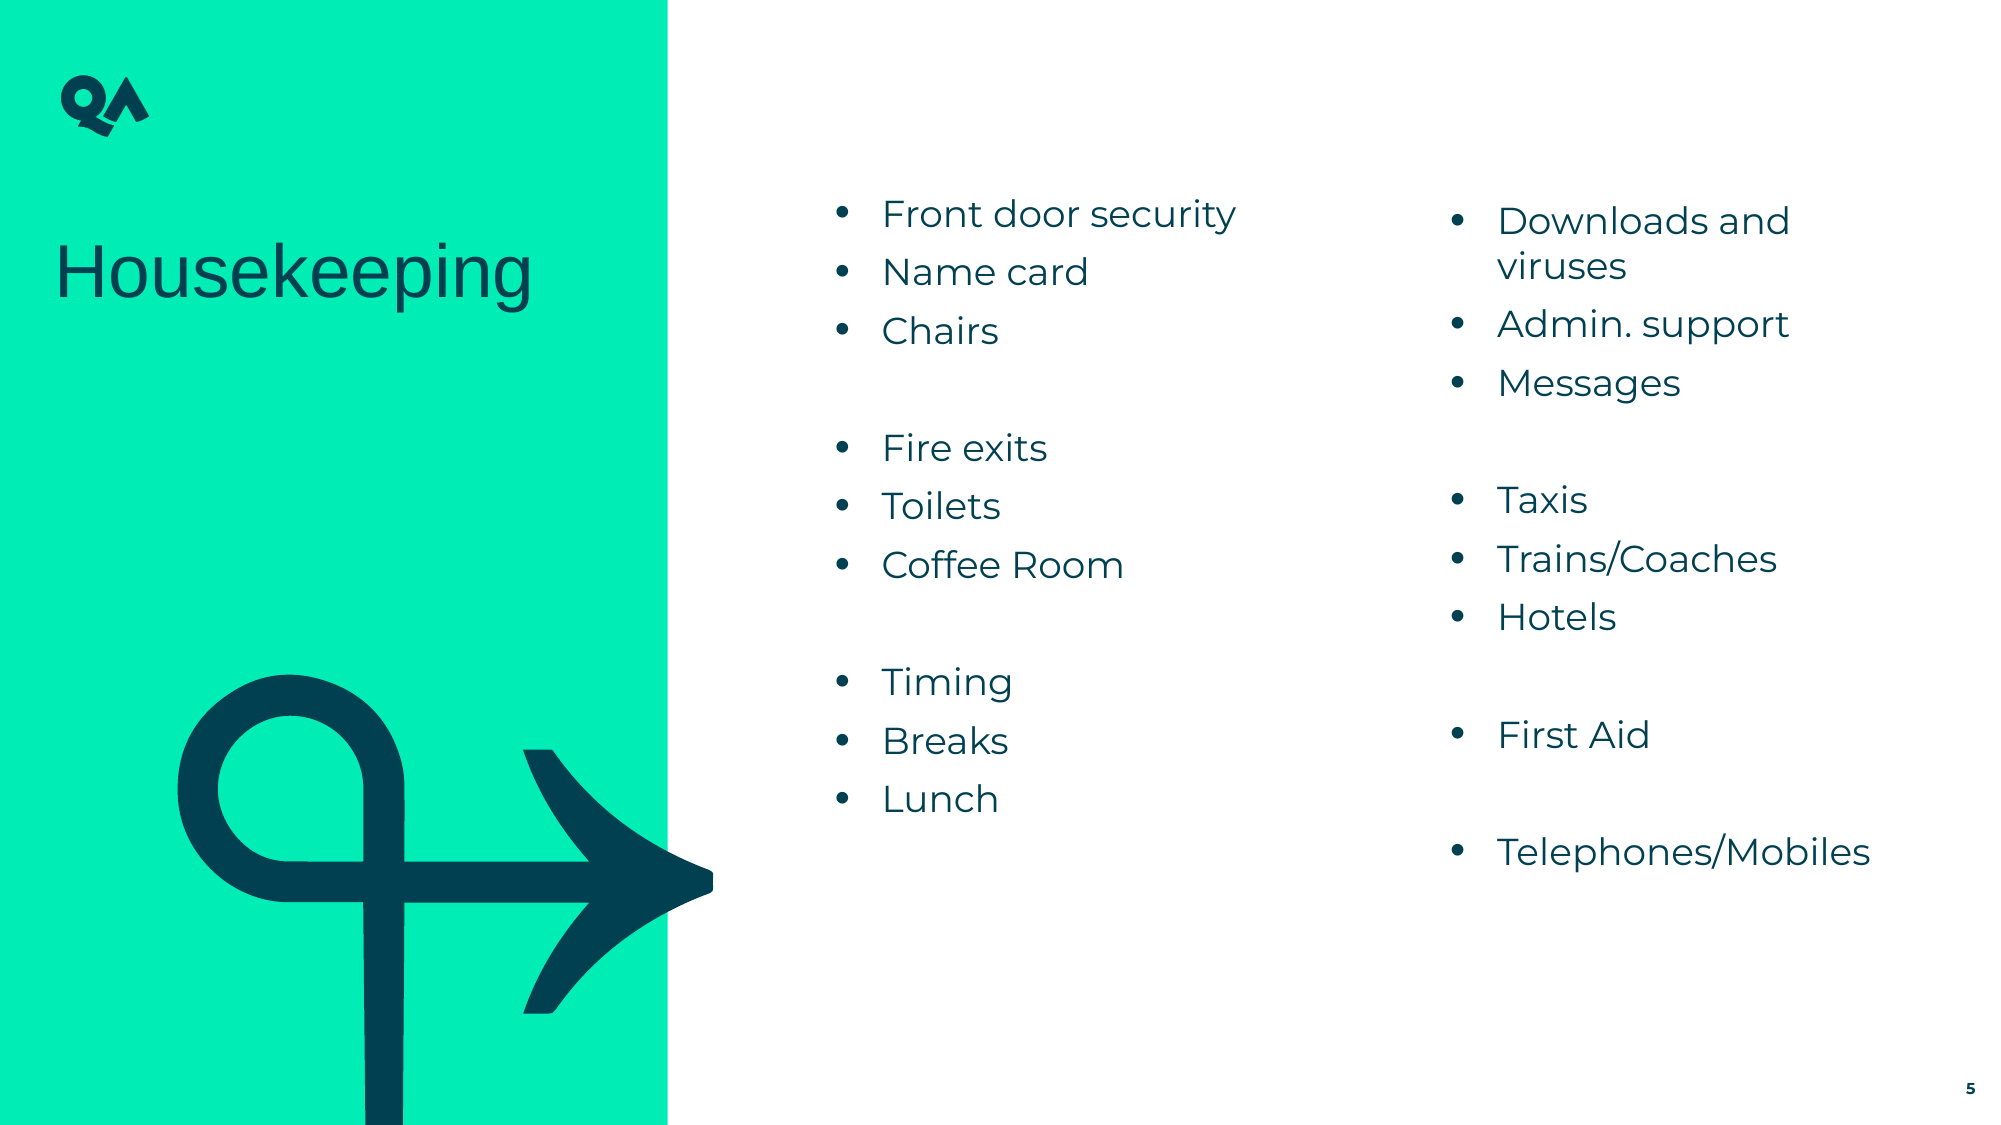

Front door security
Name card
Chairs

Fire exits
Toilets
Coffee Room

Timing
Breaks
Lunch

Downloads and viruses
Admin. support
Messages

Taxis
Trains/Coaches
Hotels

First Aid

Telephones/Mobiles

Housekeeping
5